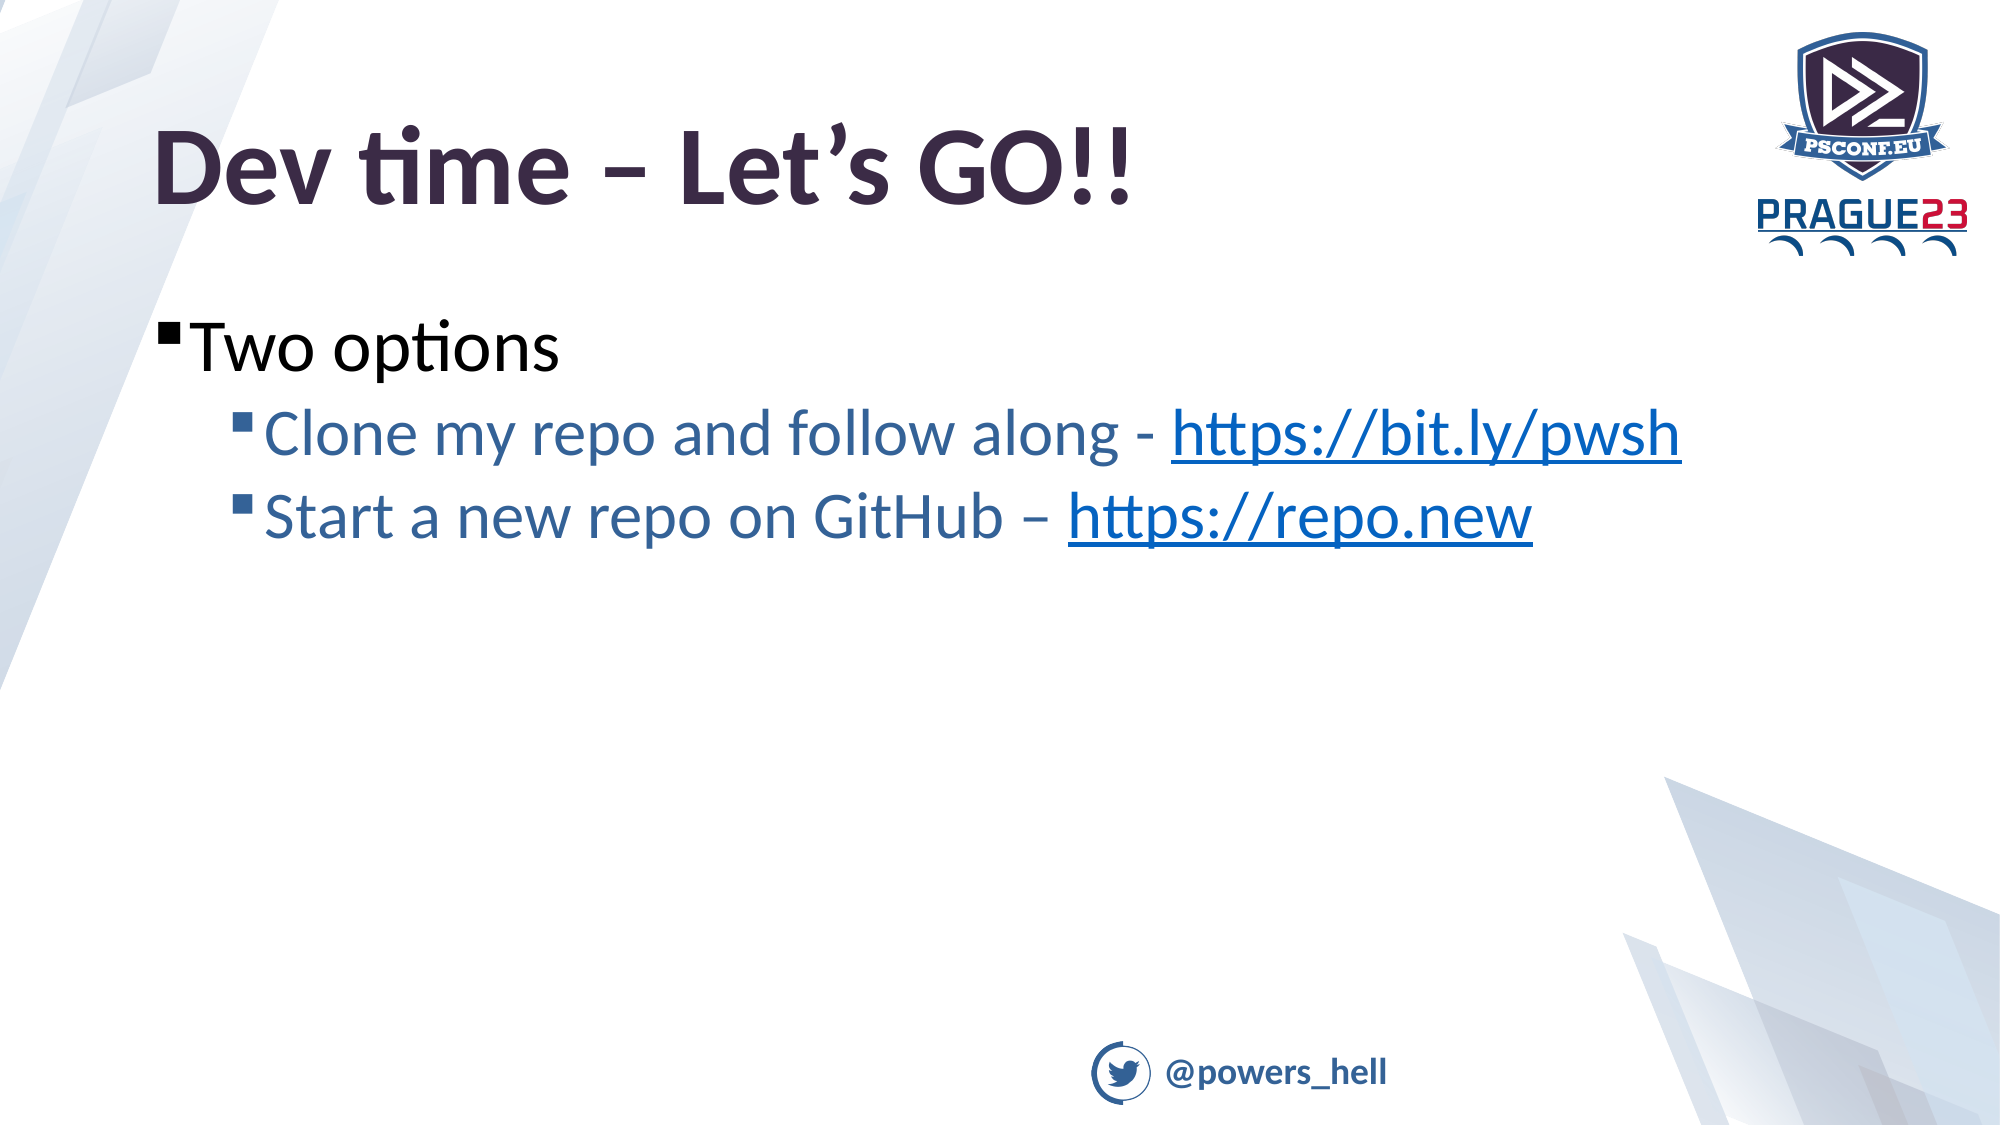

# Dev time – Let’s GO!!
Two options
Clone my repo and follow along - https://bit.ly/pwsh
Start a new repo on GitHub – https://repo.new